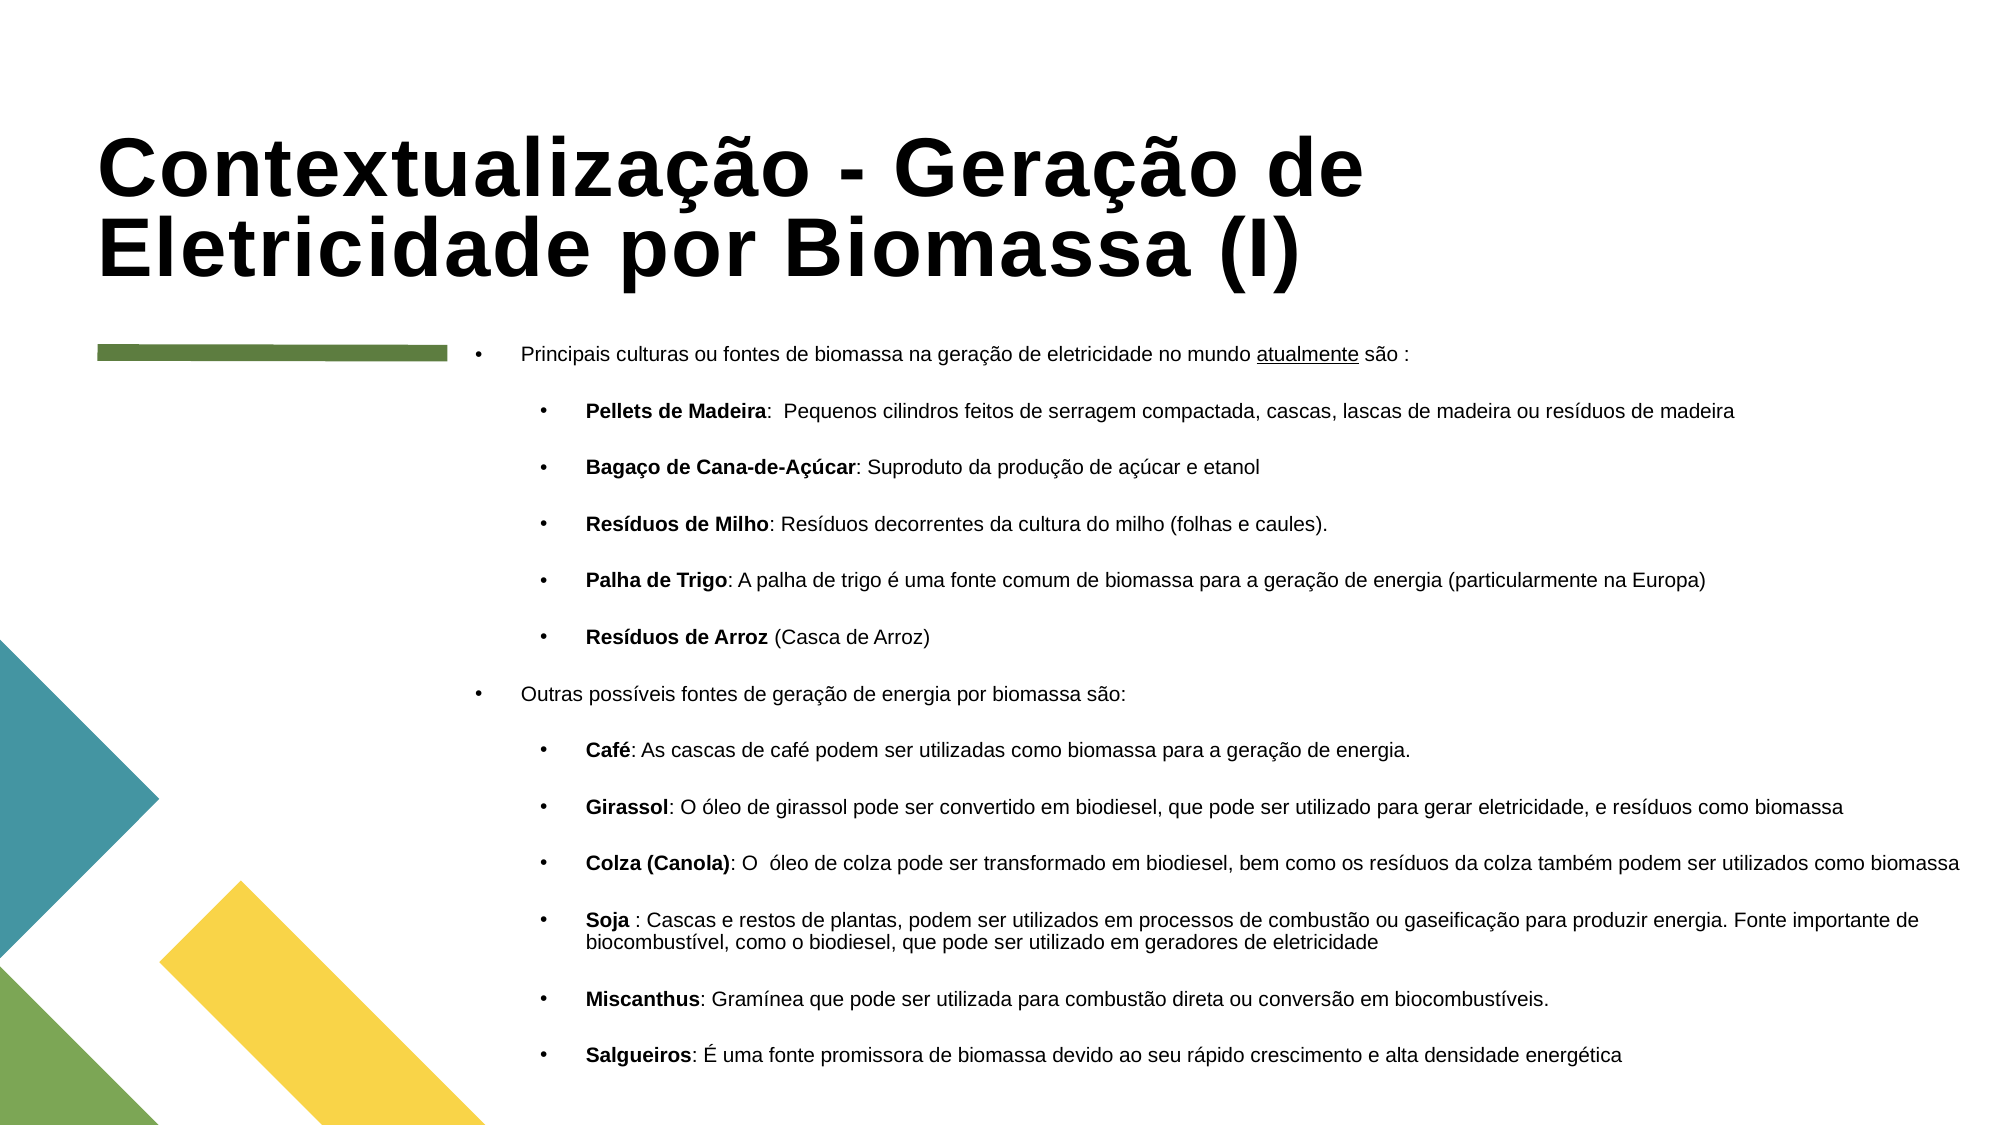

# Contextualização - Geração de Eletricidade por Biomassa (I)
Principais culturas ou fontes de biomassa na geração de eletricidade no mundo atualmente são :
Pellets de Madeira:  Pequenos cilindros feitos de serragem compactada, cascas, lascas de madeira ou resíduos de madeira
Bagaço de Cana-de-Açúcar: Suproduto da produção de açúcar e etanol
Resíduos de Milho: Resíduos decorrentes da cultura do milho (folhas e caules).
Palha de Trigo: A palha de trigo é uma fonte comum de biomassa para a geração de energia (particularmente na Europa)
Resíduos de Arroz (Casca de Arroz)
Outras possíveis fontes de geração de energia por biomassa são:
Café: As cascas de café podem ser utilizadas como biomassa para a geração de energia.
Girassol: O óleo de girassol pode ser convertido em biodiesel, que pode ser utilizado para gerar eletricidade, e resíduos como biomassa
Colza (Canola): O  óleo de colza pode ser transformado em biodiesel, bem como os resíduos da colza também podem ser utilizados como biomassa
Soja : Cascas e restos de plantas, podem ser utilizados em processos de combustão ou gaseificação para produzir energia. Fonte importante de biocombustível, como o biodiesel, que pode ser utilizado em geradores de eletricidade
Miscanthus: Gramínea que pode ser utilizada para combustão direta ou conversão em biocombustíveis.
Salgueiros: É uma fonte promissora de biomassa devido ao seu rápido crescimento e alta densidade energética